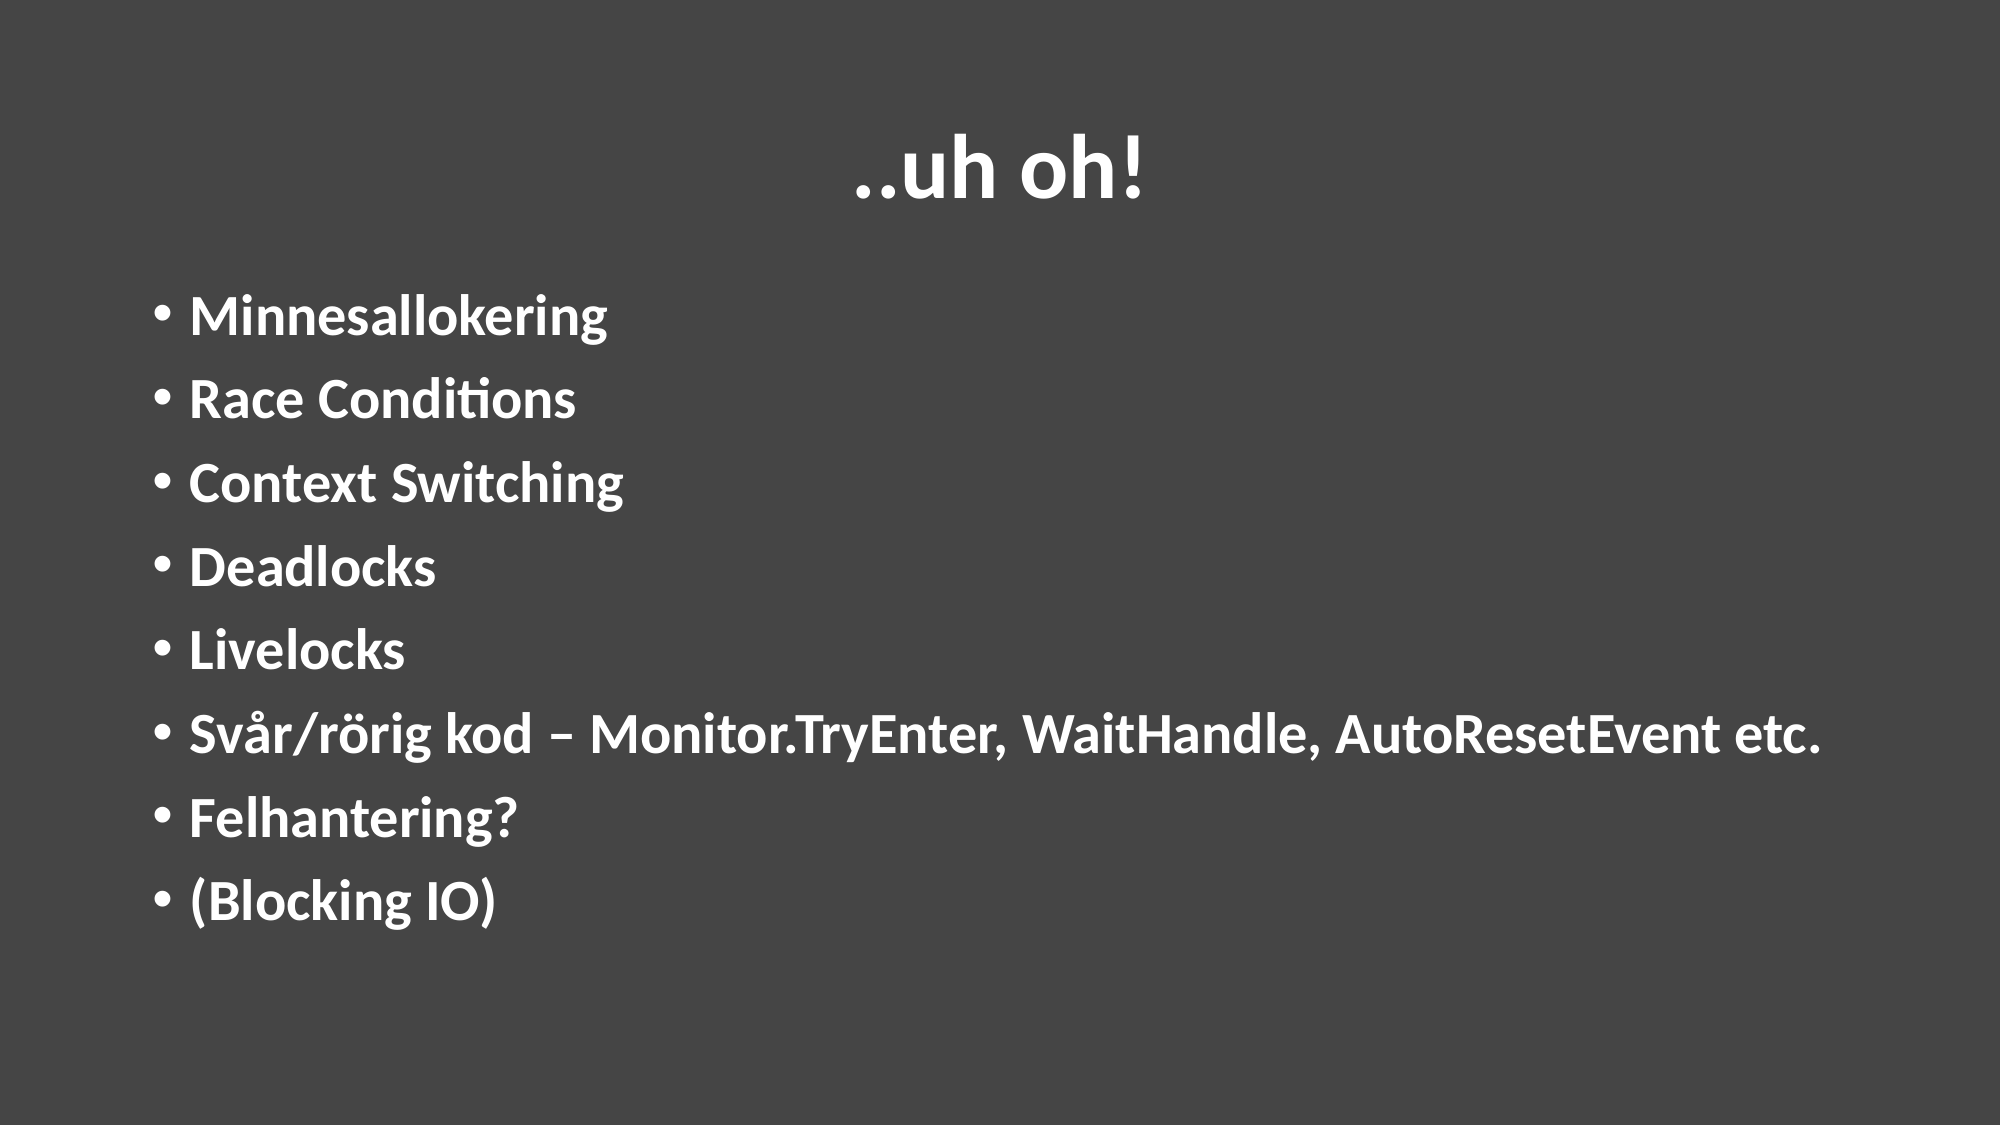

# ..uh oh!
Minnesallokering
Race Conditions
Context Switching
Deadlocks
Livelocks
Svår/rörig kod – Monitor.TryEnter, WaitHandle, AutoResetEvent etc.
Felhantering?
(Blocking IO)